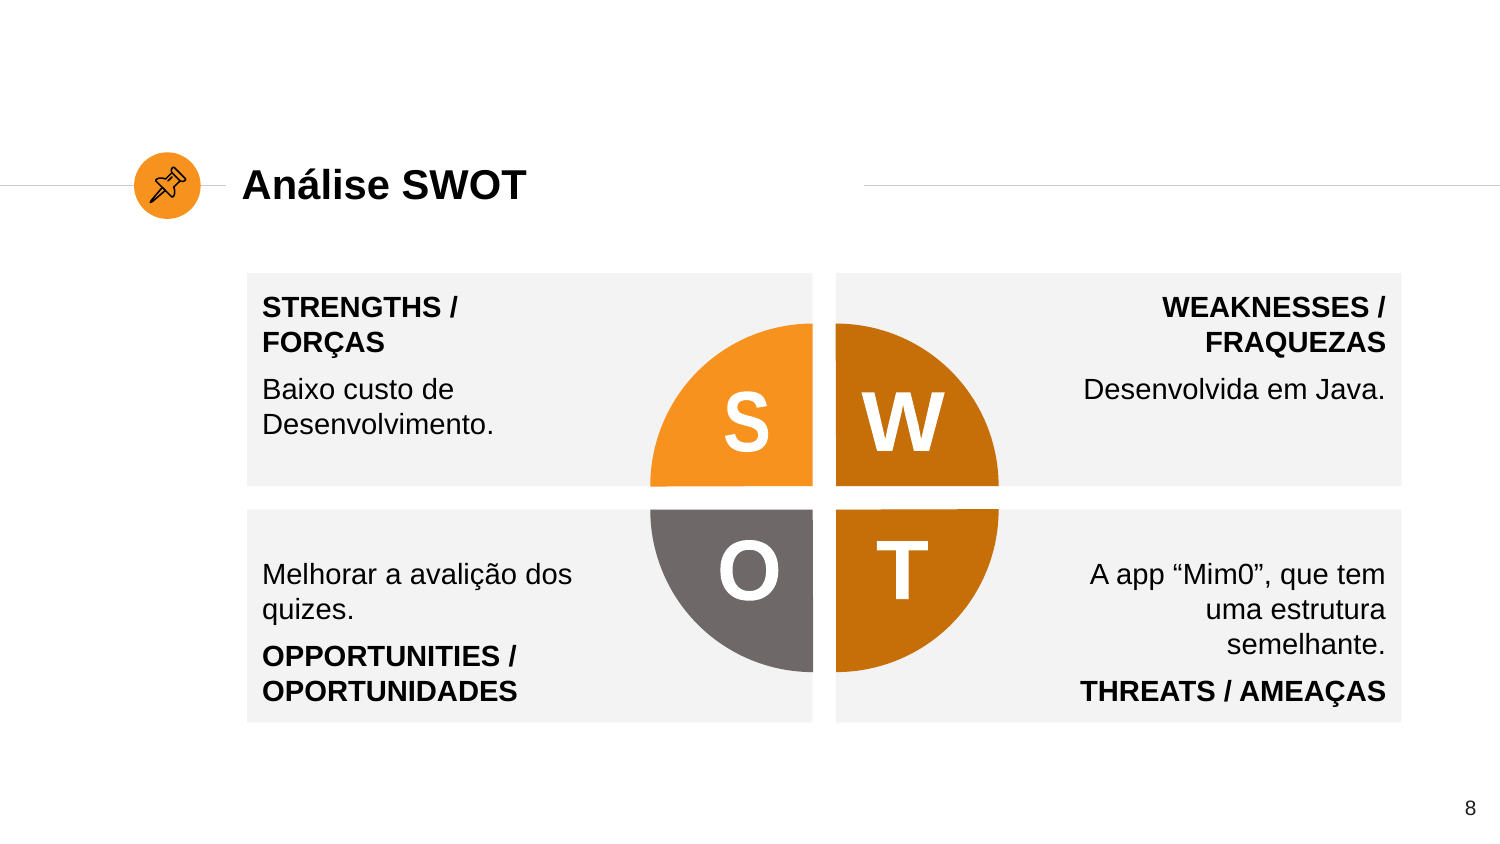

# Análise SWOT

STRENGTHS / FORÇAS
Baixo custo de Desenvolvimento.
WEAKNESSES / FRAQUEZAS
Desenvolvida em Java.

S
W

Melhorar a avalição dos quizes.
OPPORTUNITIES / OPORTUNIDADES
A app “Mim0”, que tem uma estrutura semelhante.
THREATS / AMEAÇAS
O
T
8